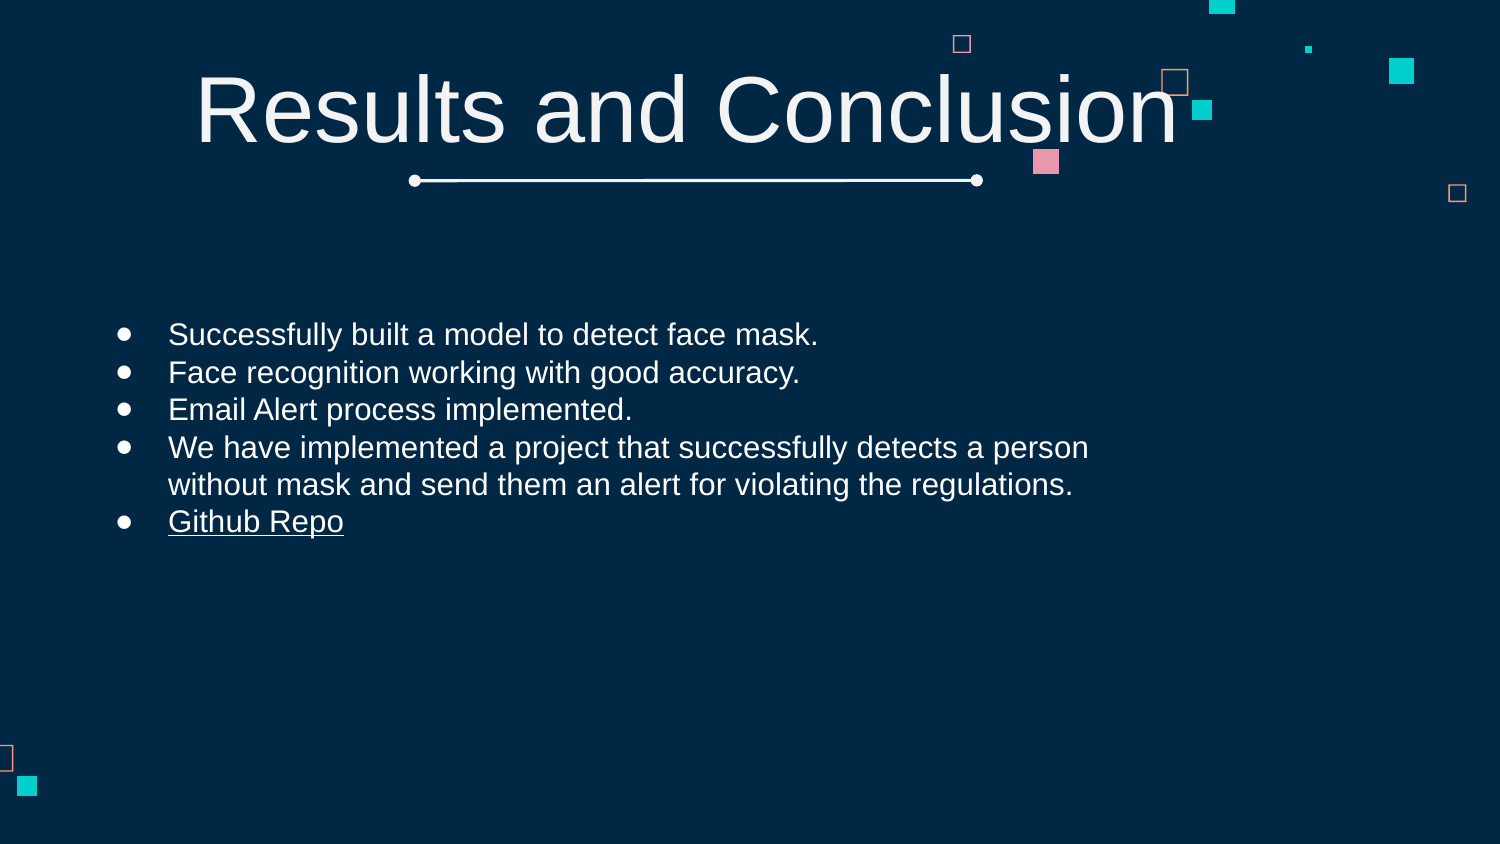

Results and Conclusion

Successfully built a model to detect face mask.
Face recognition working with good accuracy.
Email Alert process implemented.
We have implemented a project that successfully detects a person without mask and send them an alert for violating the regulations.
Github Repo